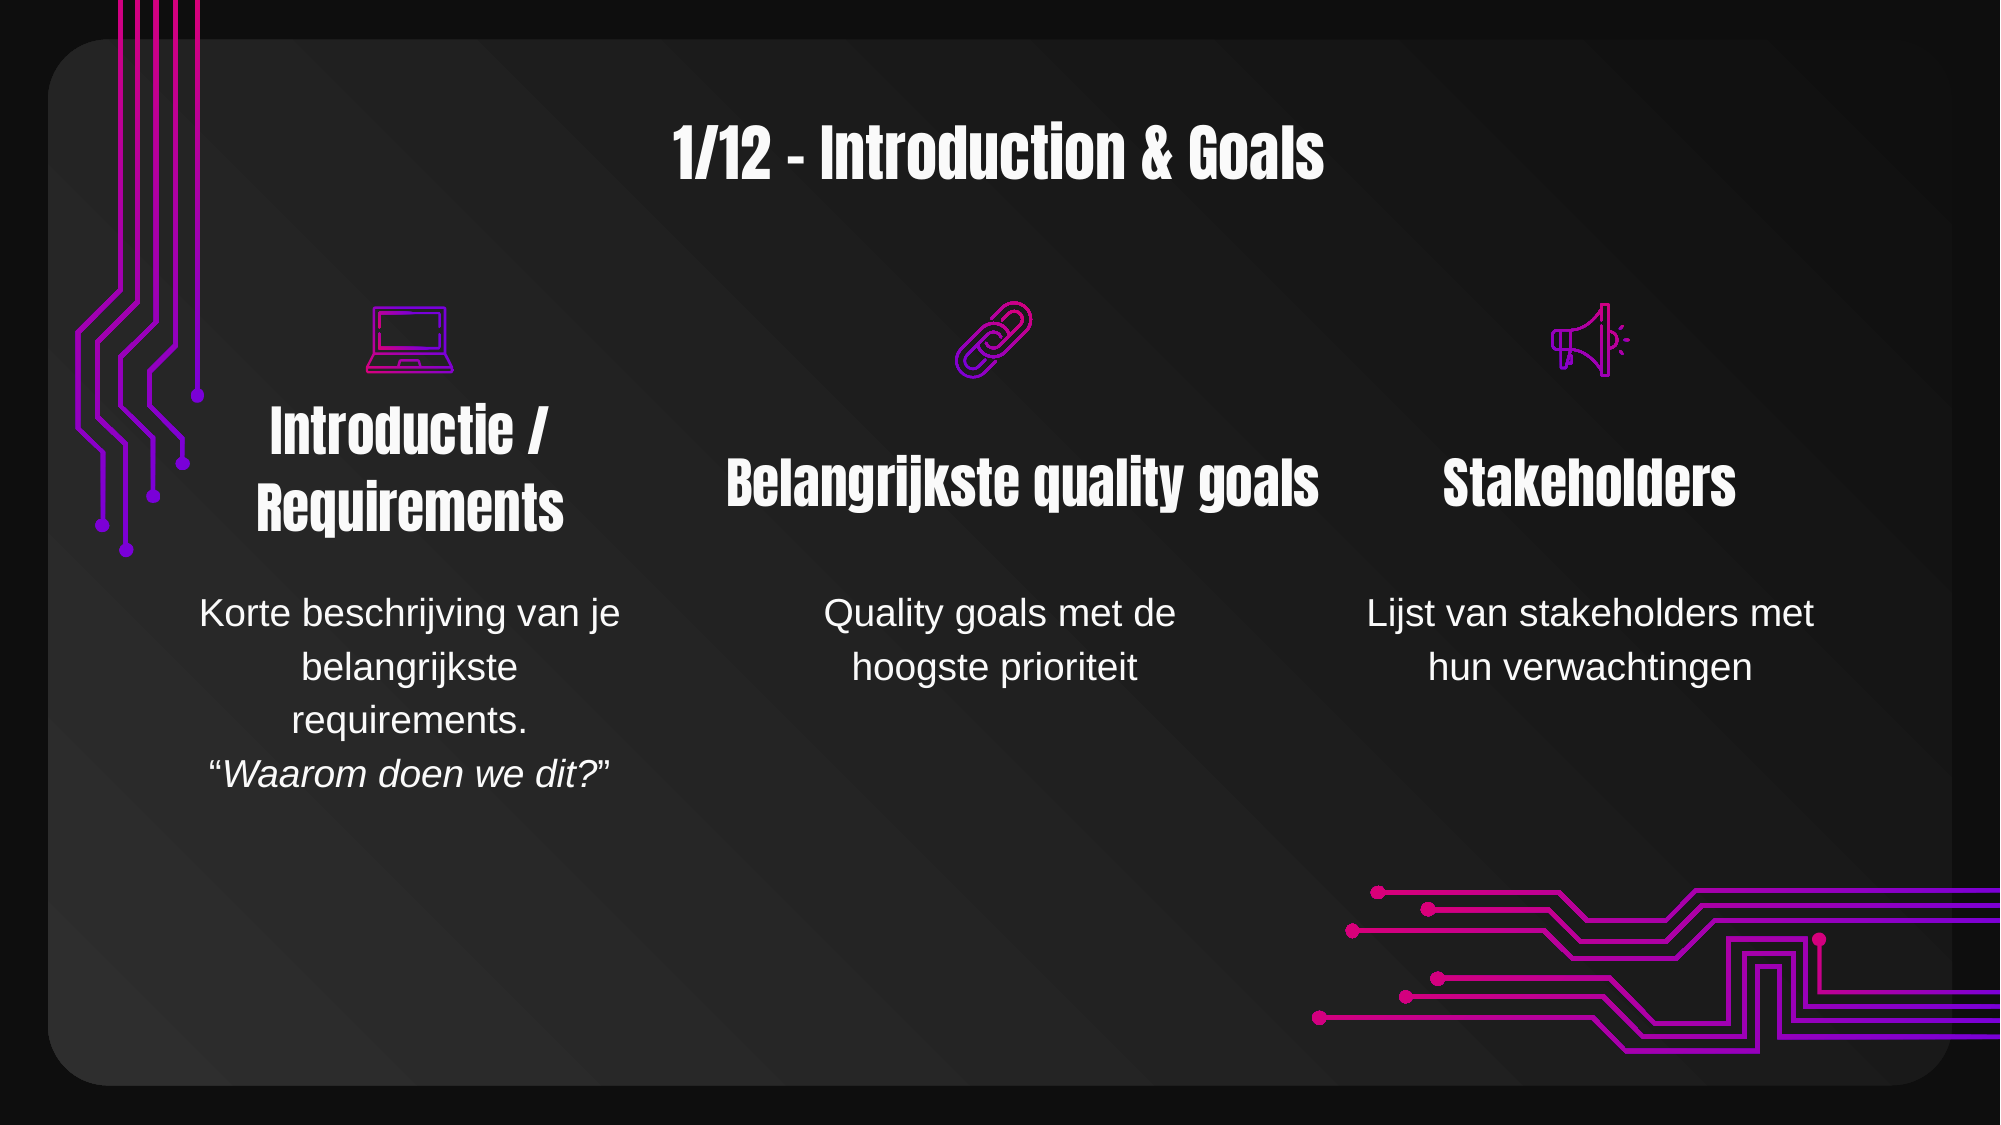

# 1/12 - Introduction & Goals

Belangrijkste quality goals
Stakeholders
Introductie / Requirements
Korte beschrijving van je belangrijkste requirements.
“Waarom doen we dit?”
Quality goals met de hoogste prioriteit
Lijst van stakeholders met hun verwachtingen